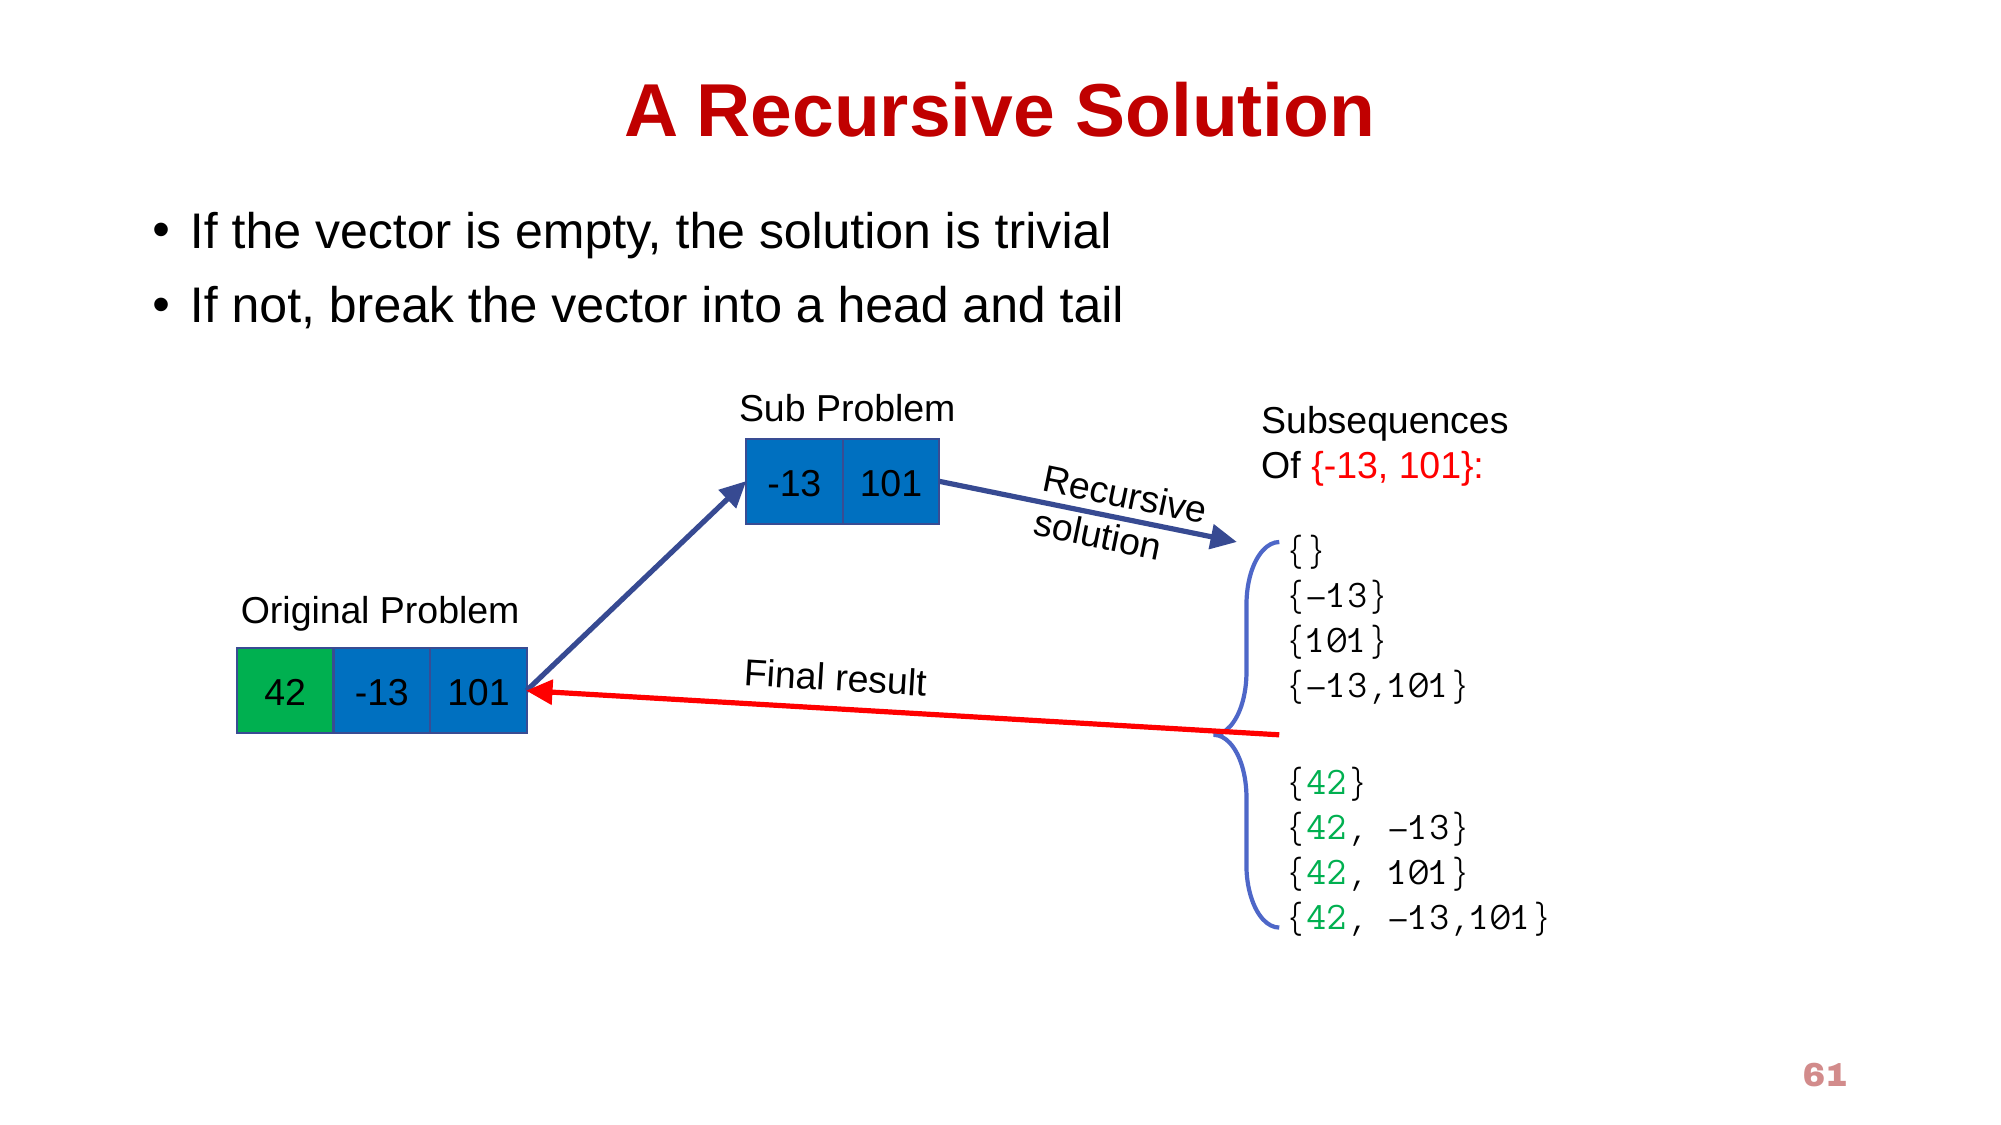

# A Recursive Solution
If the vector is empty, the solution is trivial
If not, break the vector into a head and tail
Sub Problem
Subsequences
Of {-13, 101}:
-13
101
Recursive
solution
{}
{-13}
{101}
{-13,101}

Original Problem
Final result
42
-13
101
{42}
{42, -13}
{42, 101}
{42, -13,101}
61